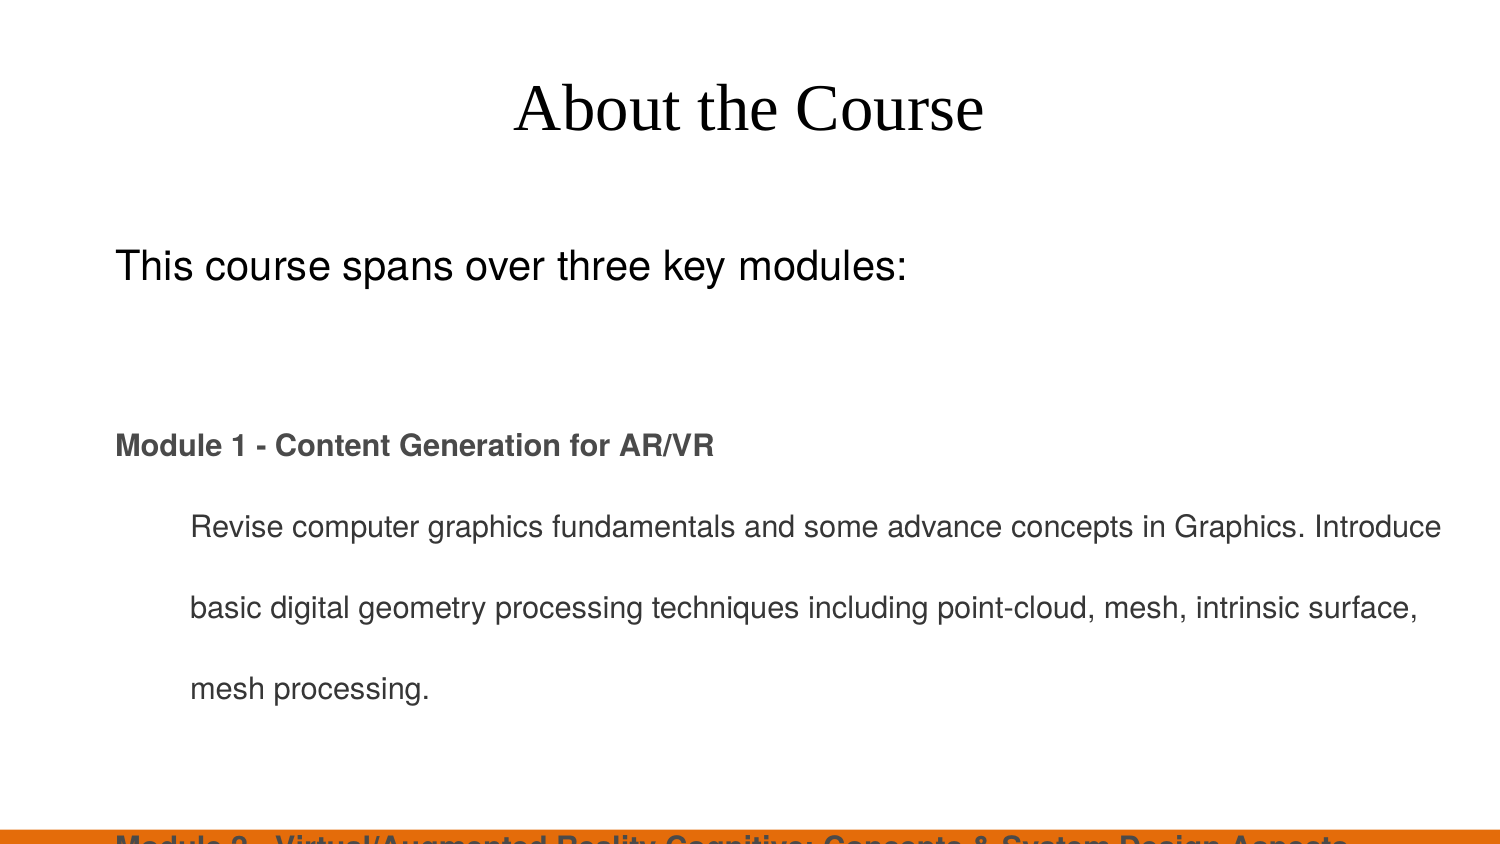

# About the Course
This course spans over three key modules:

Module 1 - Content Generation for AR/VR
Revise computer graphics fundamentals and some advance concepts in Graphics. Introduce basic digital geometry processing techniques including point-cloud, mesh, intrinsic surface, mesh processing.
Module 2 - Virtual/Augmented Reality Cognitive: Concepts & System Design Aspects
Introduce virtual reality and augmented reality technology both at theoretical level in terms of foundation in psychology, human vision, technology as well as system building aspects related to designing such systems.